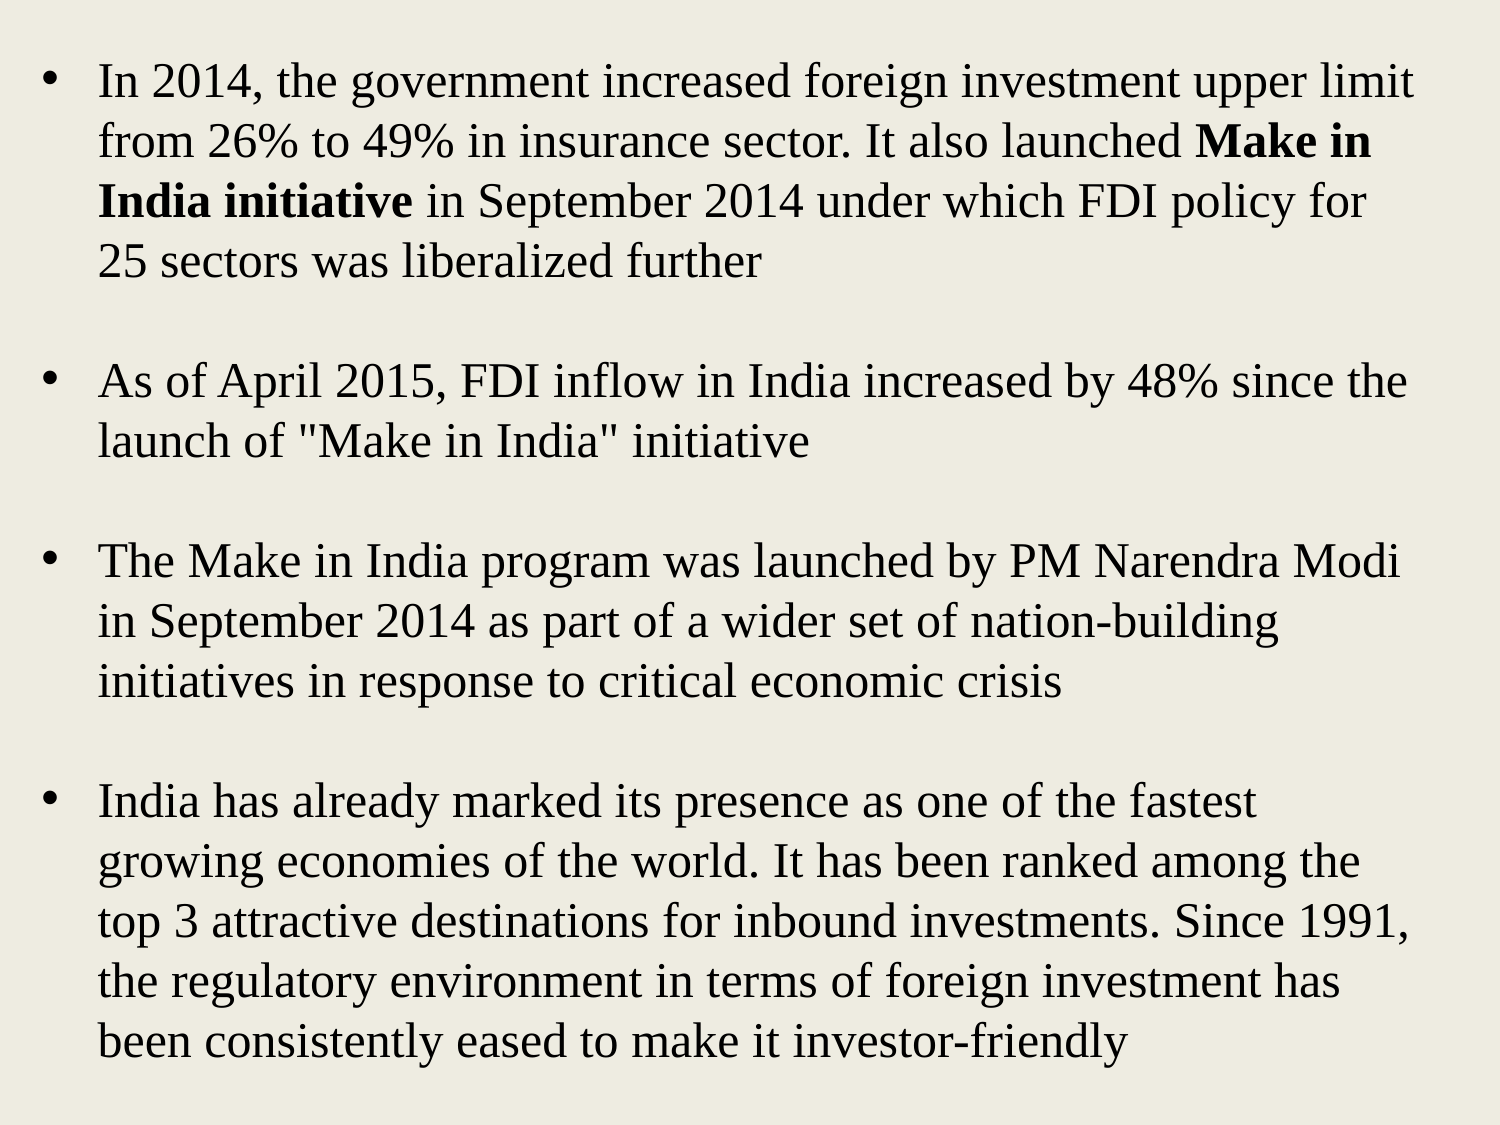

In 2014, the government increased foreign investment upper limit from 26% to 49% in insurance sector. It also launched Make in India initiative in September 2014 under which FDI policy for 25 sectors was liberalized further

As of April 2015, FDI inflow in India increased by 48% since the launch of "Make in India" initiative

The Make in India program was launched by PM Narendra Modi in September 2014 as part of a wider set of nation-building initiatives in response to critical economic crisis

India has already marked its presence as one of the fastest growing economies of the world. It has been ranked among the top 3 attractive destinations for inbound investments. Since 1991, the regulatory environment in terms of foreign investment has been consistently eased to make it investor-friendly